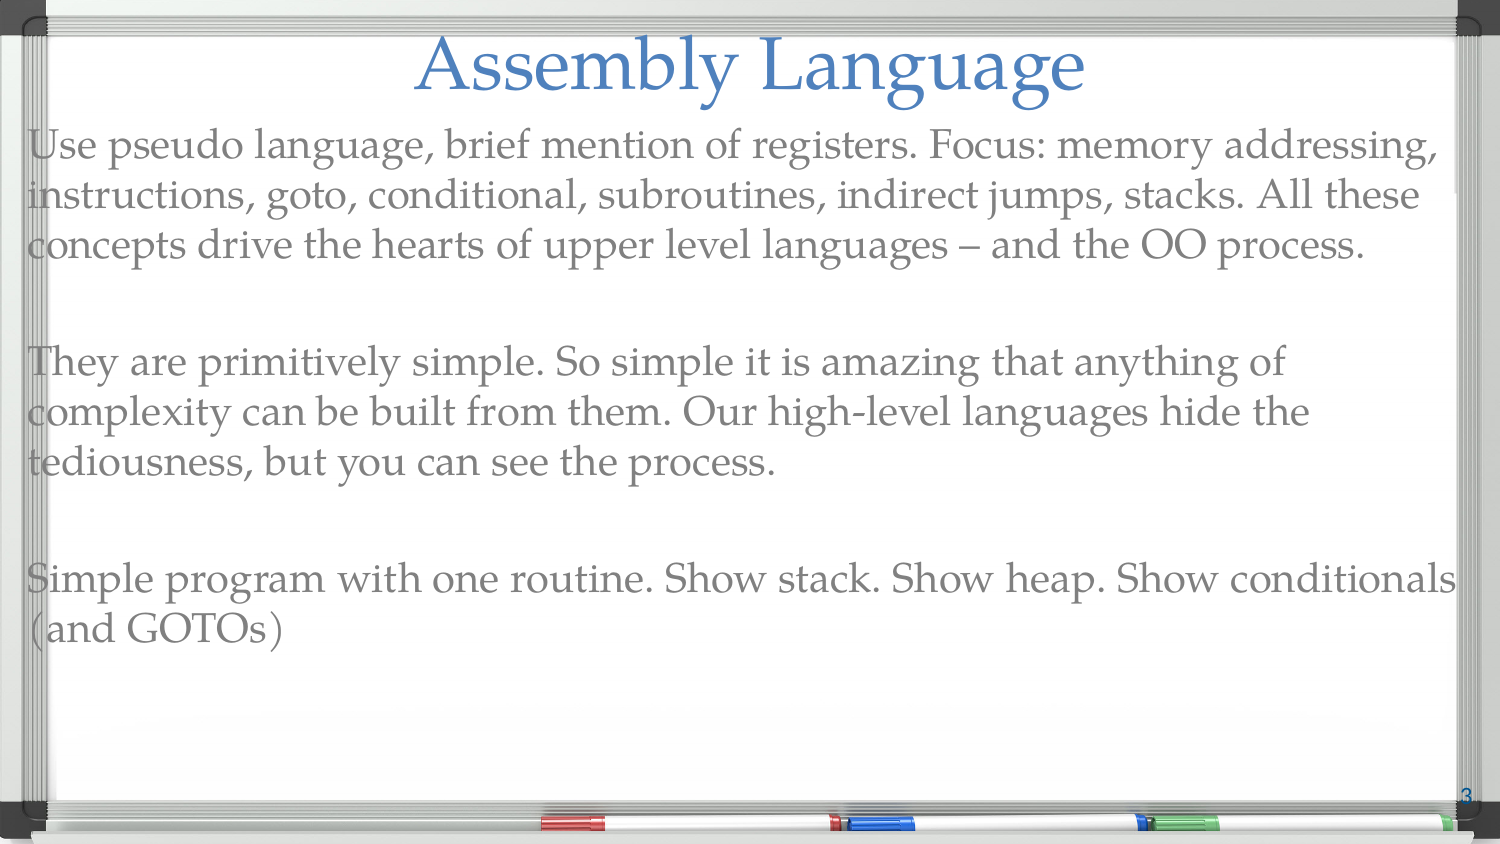

# Assembly Language
Use pseudo language, brief mention of registers. Focus: memory addressing, instructions, goto, conditional, subroutines, indirect jumps, stacks. All these concepts drive the hearts of upper level languages – and the OO process.

They are primitively simple. So simple it is amazing that anything of complexity can be built from them. Our high-level languages hide the tediousness, but you can see the process.

Simple program with one routine. Show stack. Show heap. Show conditionals (and GOTOs)

3